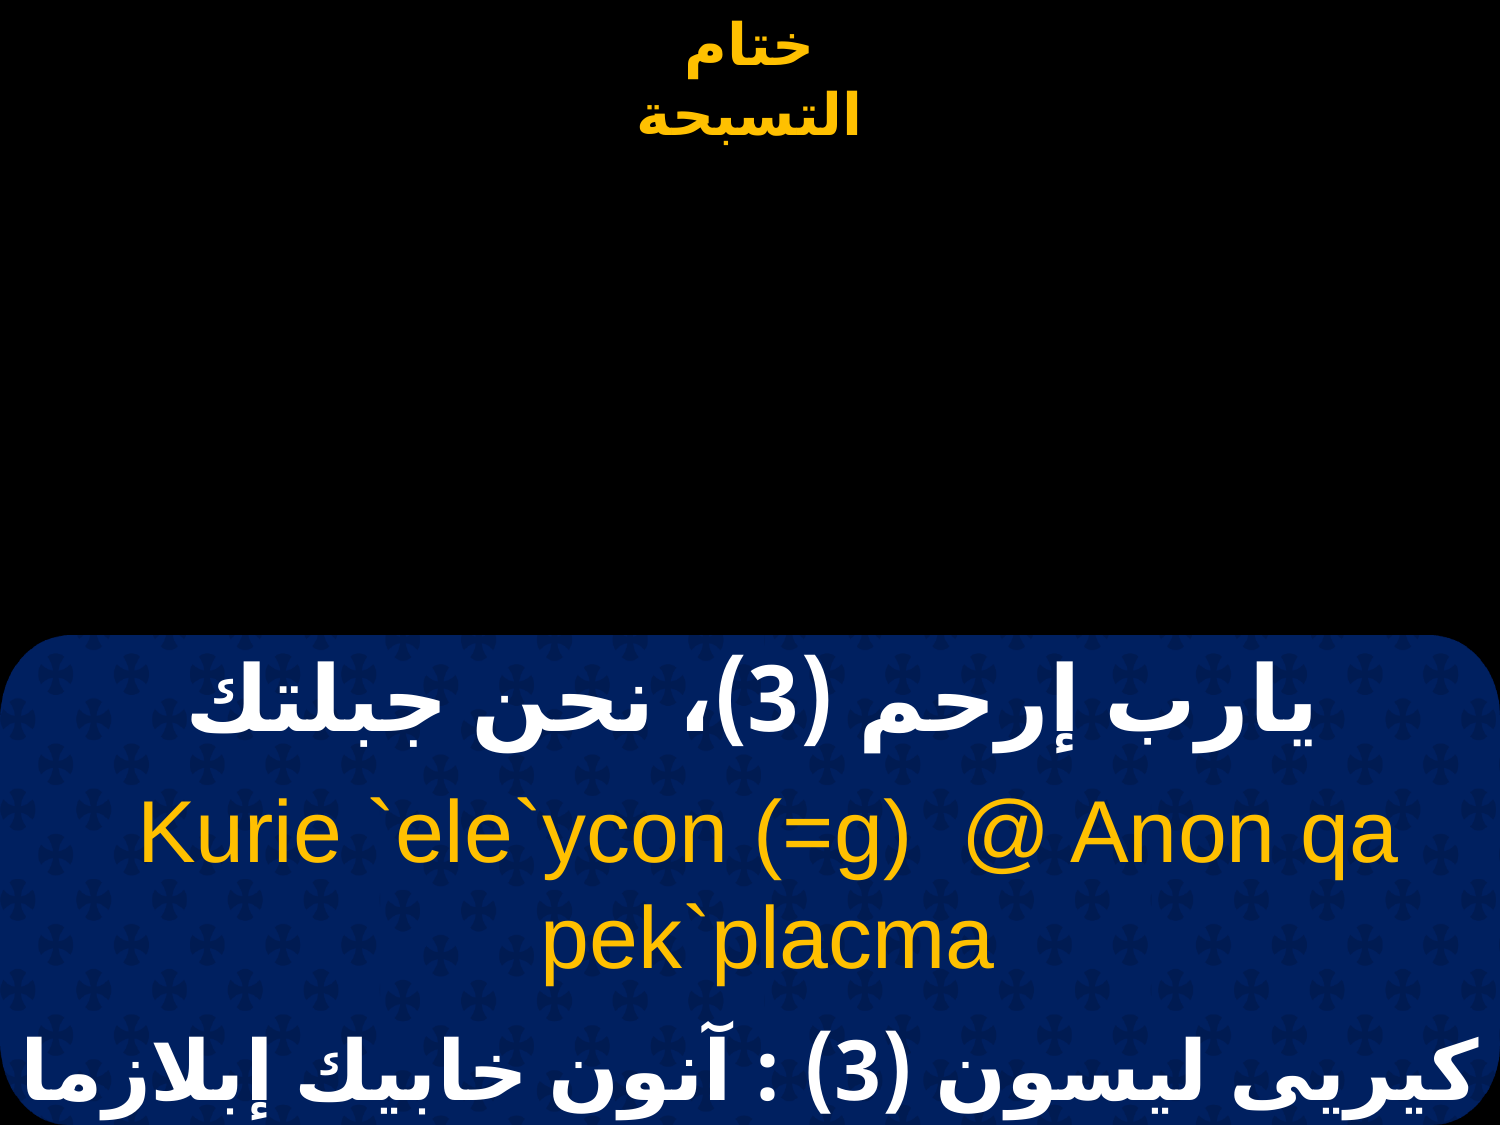

# يارب إرحم (3)، نحن جبلتك
Kurie `ele`ycon (=g)  @ Anon qa pek`placma
كيريى ليسون (3) : آنون خابيك إبلازما